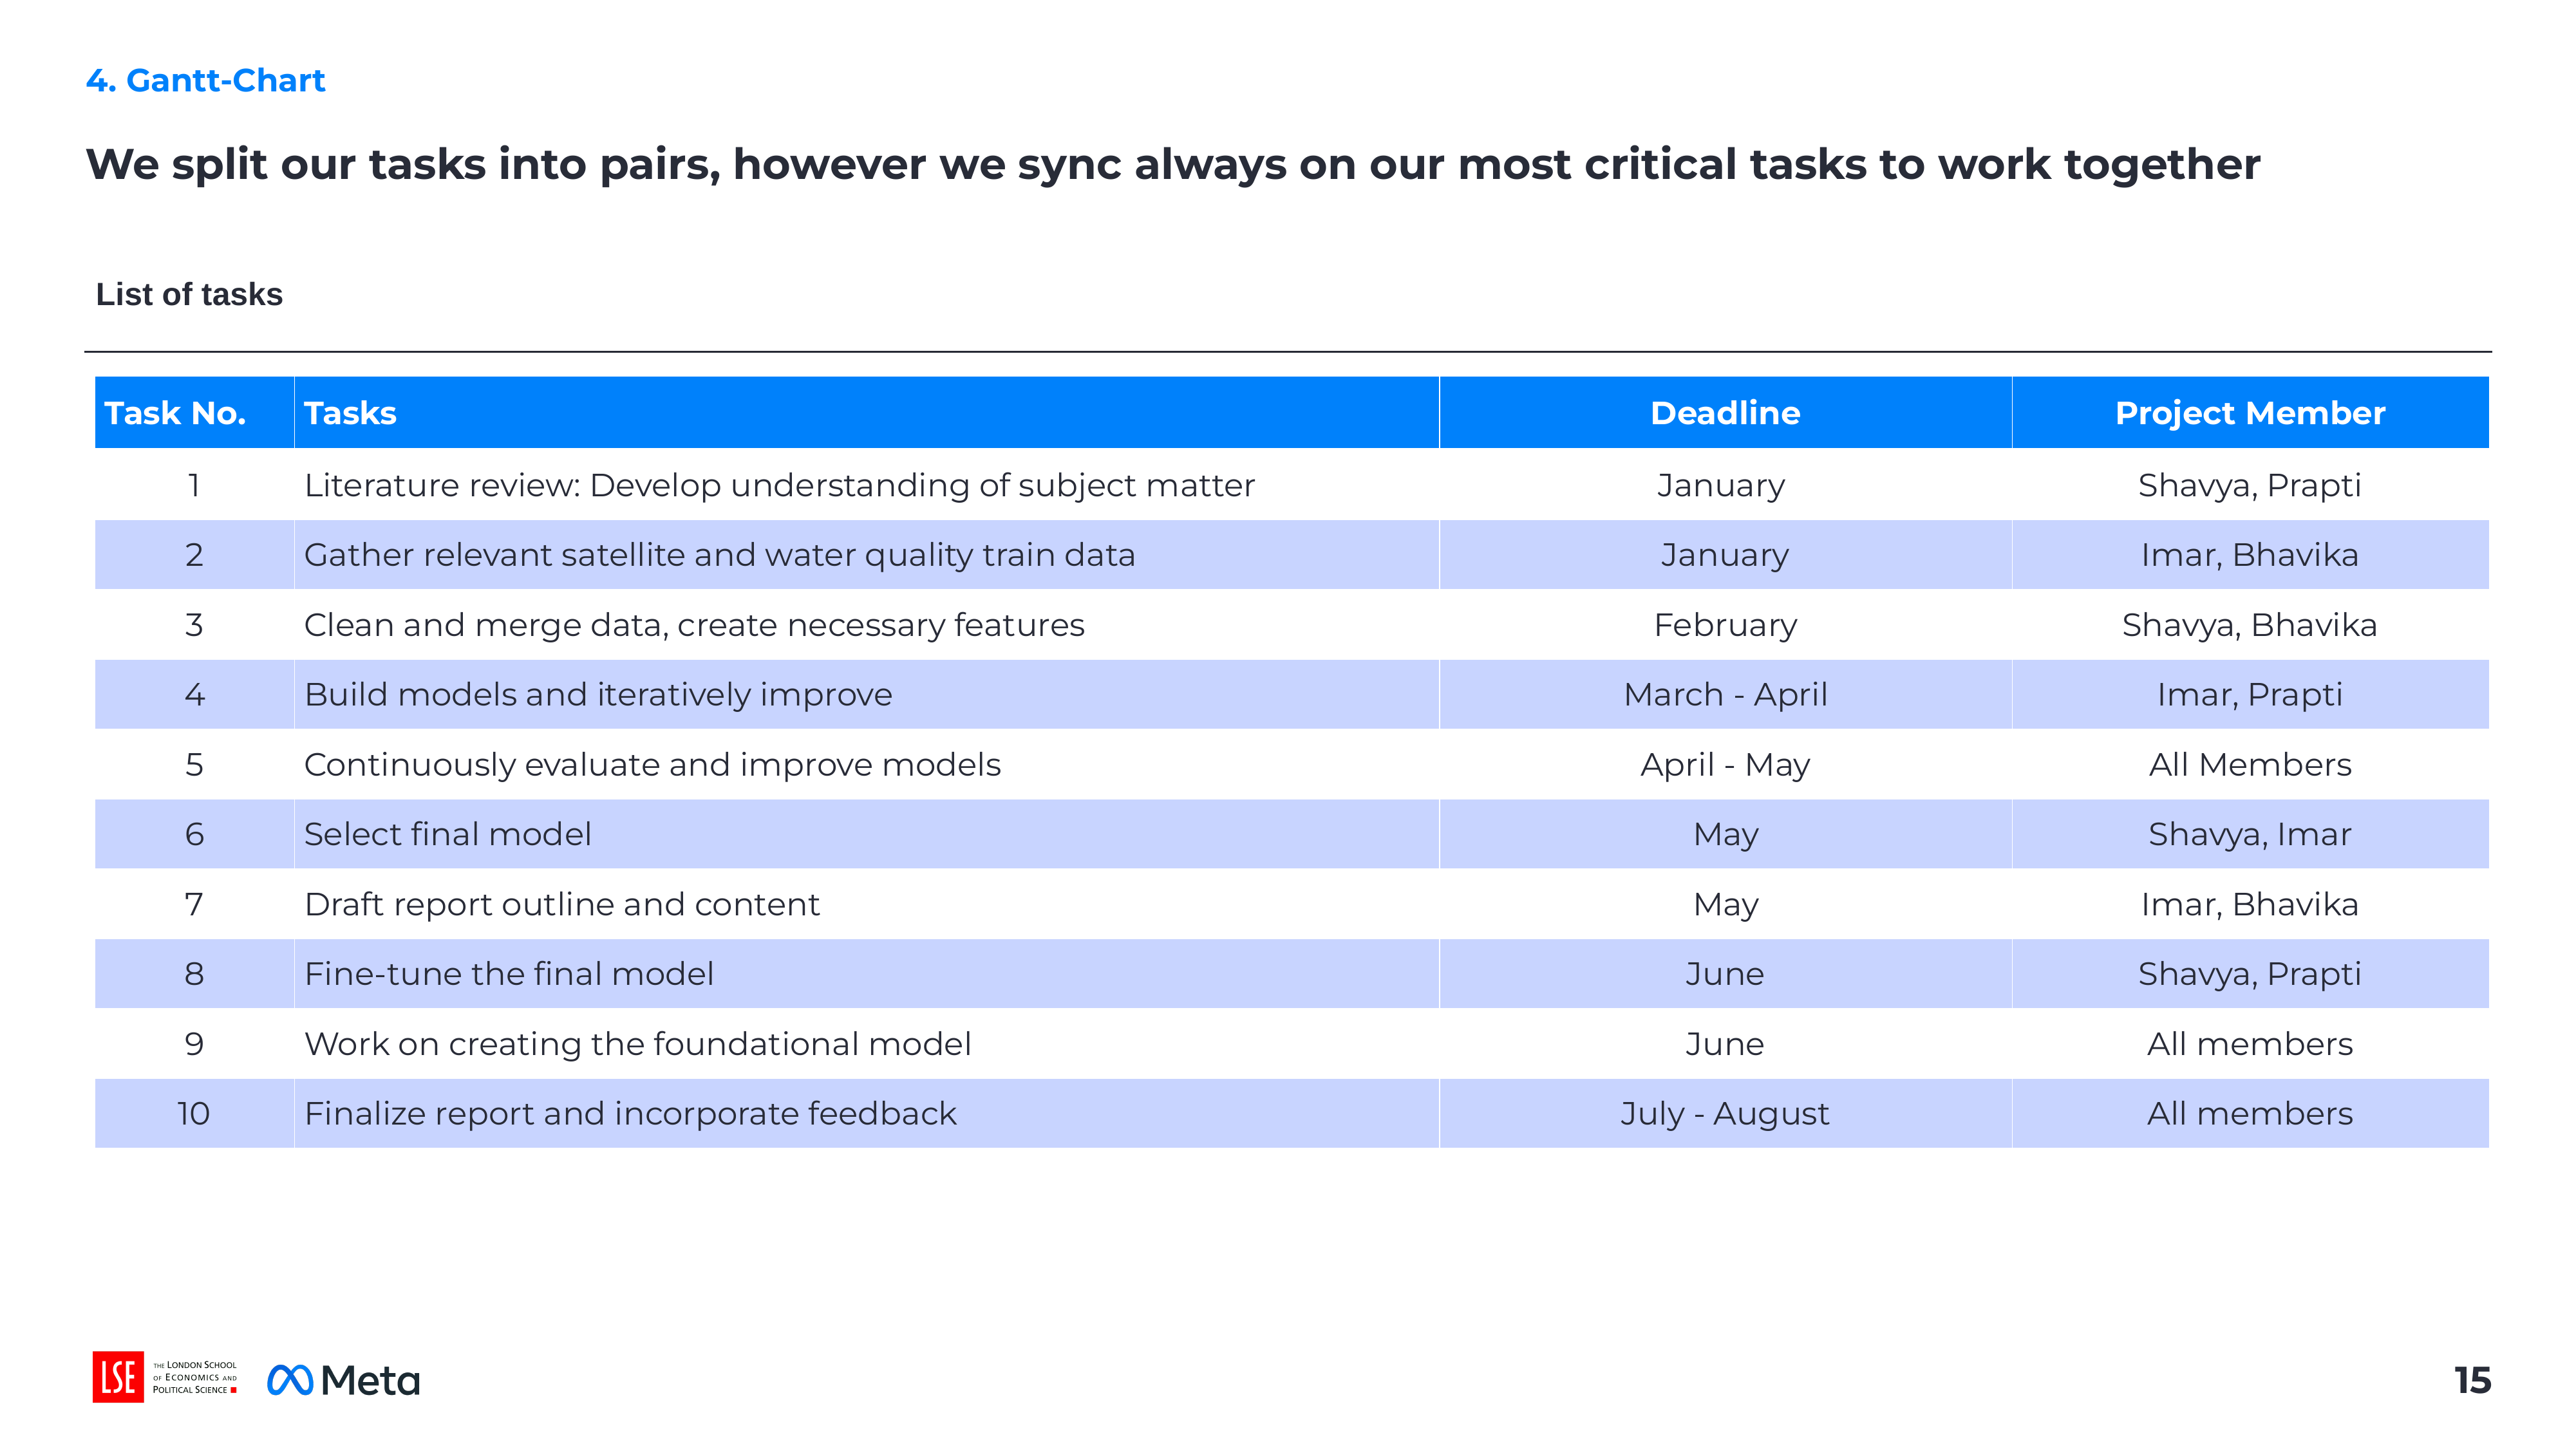

4. Gantt-Chart
We split our tasks into pairs, however we sync always on our most critical tasks to work together
List of tasks
| Task No. | Tasks | Deadline | Project Member |
| --- | --- | --- | --- |
| 1 | Literature review: Develop understanding of subject matter | January | Shavya, Prapti |
| 2 | Gather relevant satellite and water quality train data | January | Imar, Bhavika |
| 3 | Clean and merge data, create necessary features | February | Shavya, Bhavika |
| 4 | Build models and iteratively improve | March - April | Imar, Prapti |
| 5 | Continuously evaluate and improve models | April - May | All Members |
| 6 | Select final model | May | Shavya, Imar |
| 7 | Draft report outline and content | May | Imar, Bhavika |
| 8 | Fine-tune the final model | June | Shavya, Prapti |
| 9 | Work on creating the foundational model | June | All members |
| 10 | Finalize report and incorporate feedback | July - August | All members |